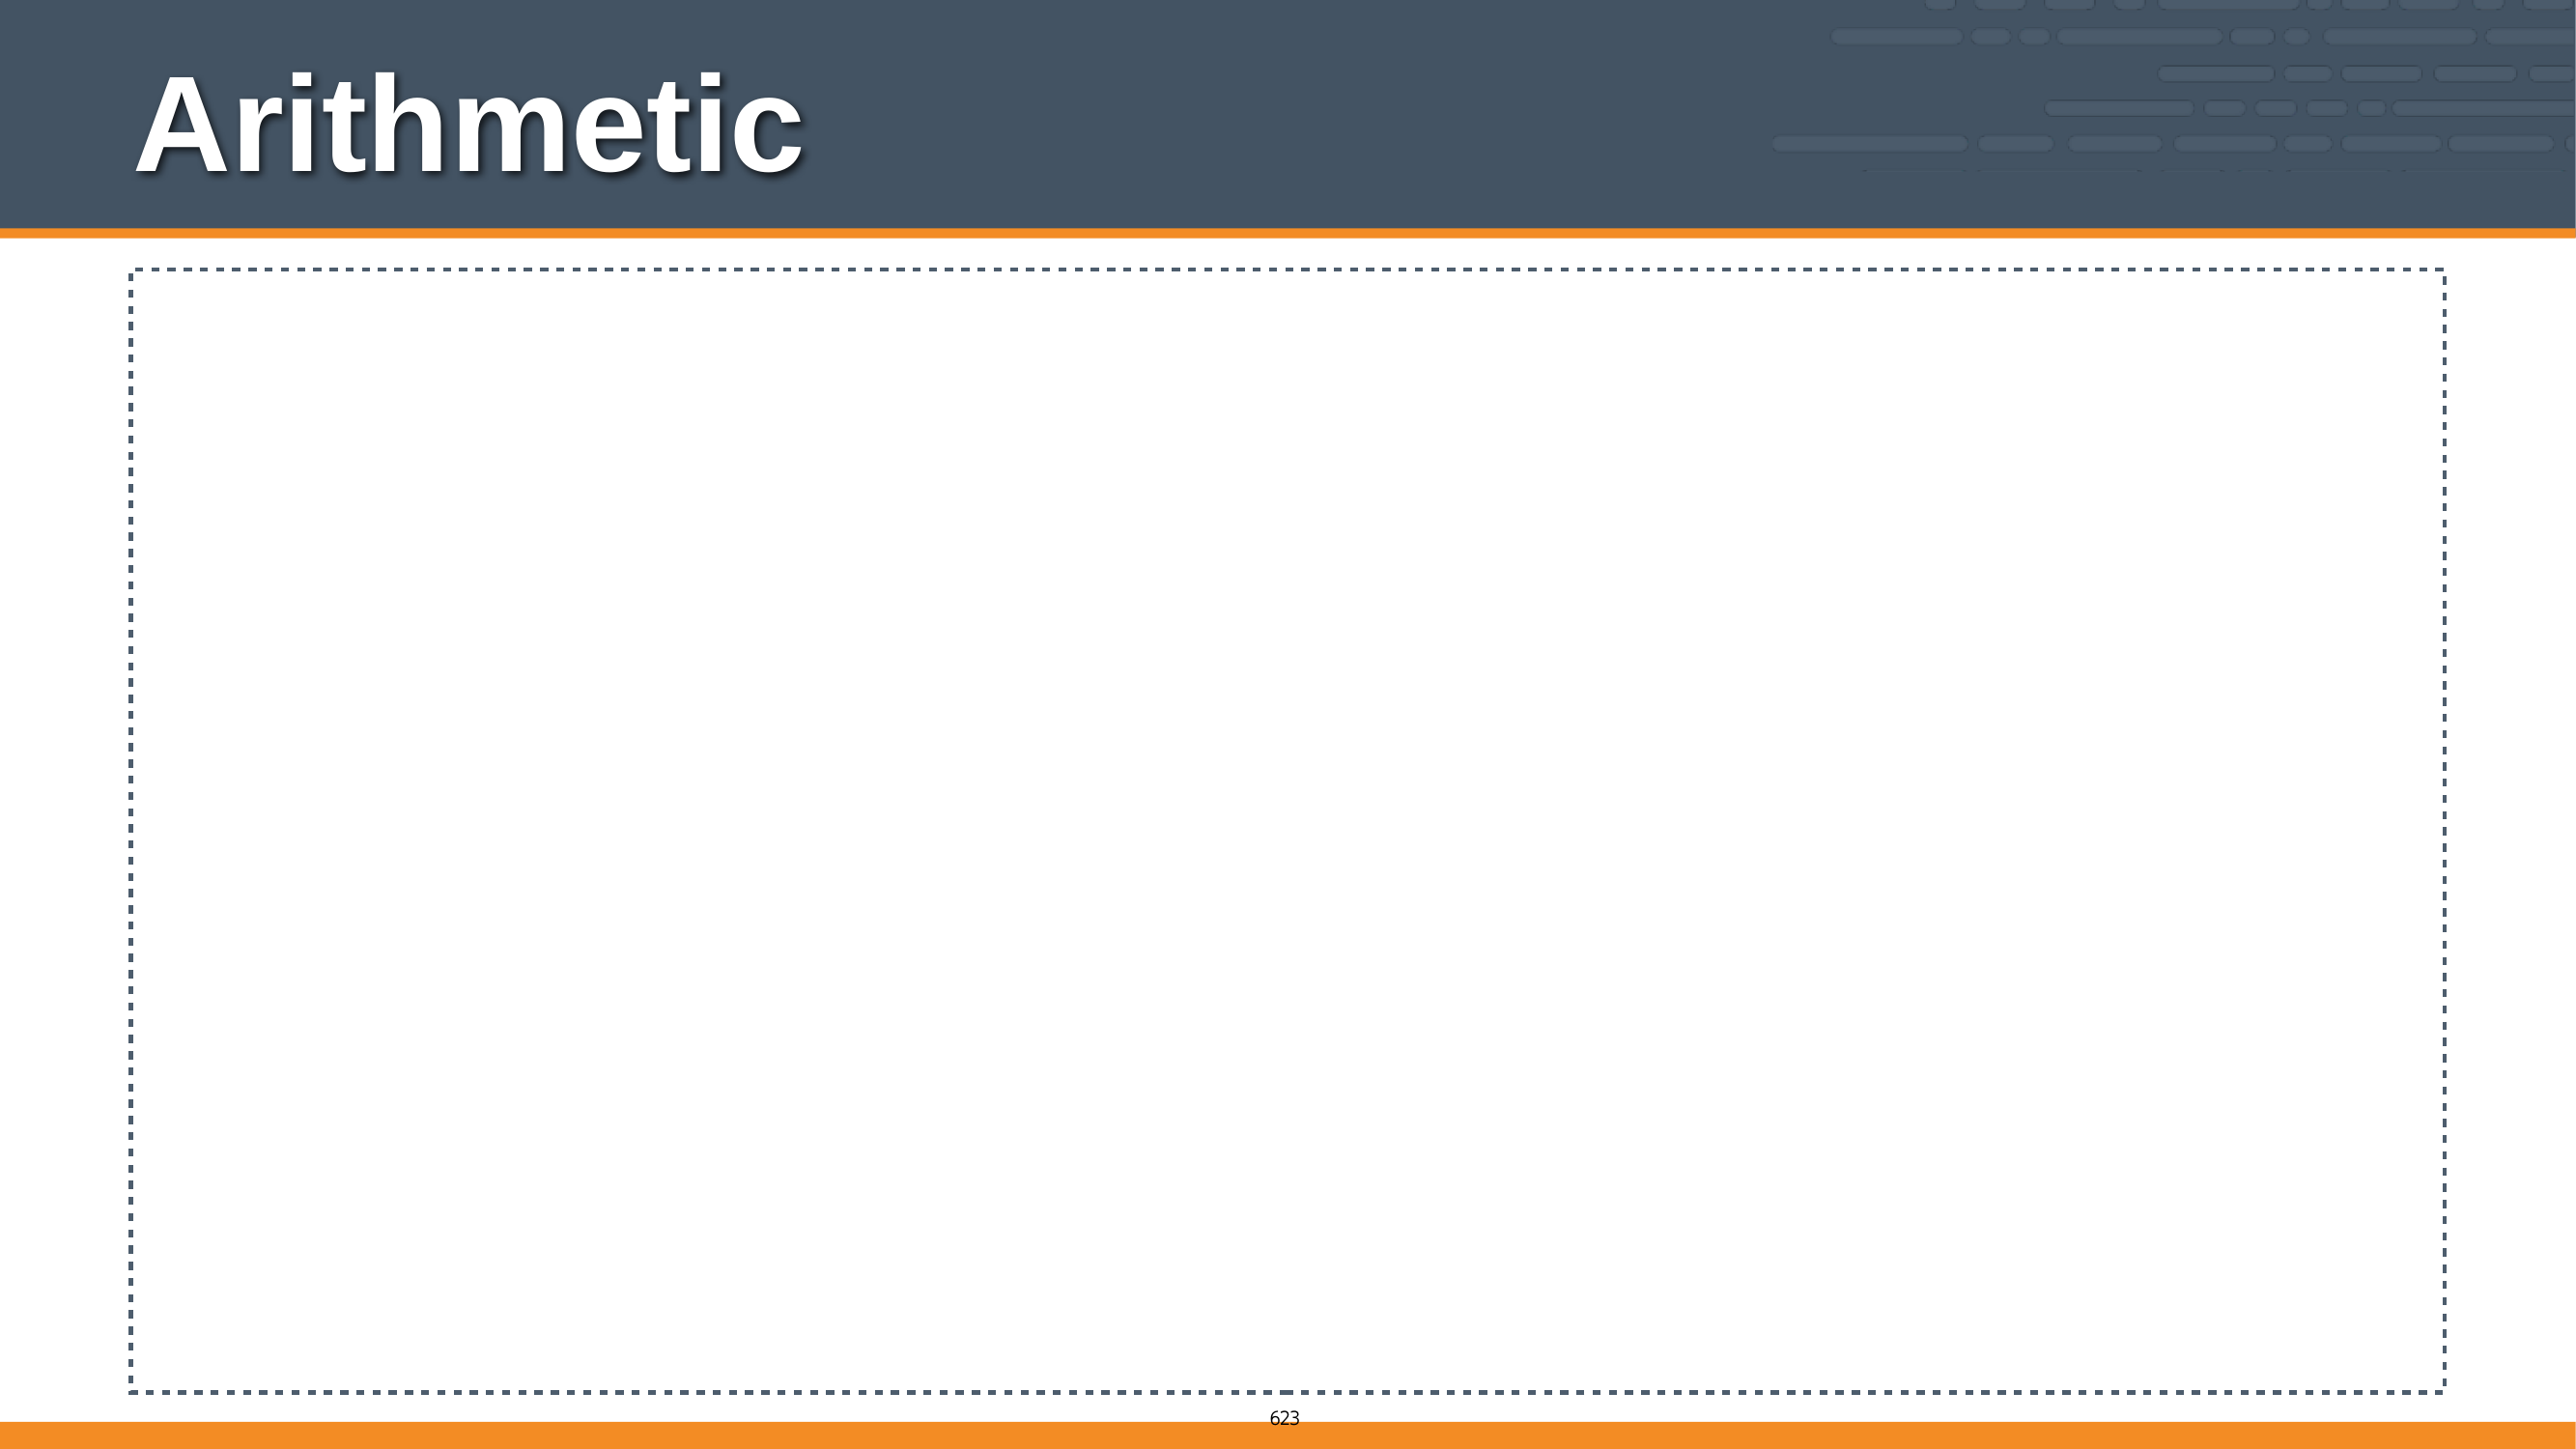

# Arithmetic
irb(main):003:0> 1 + 2
=> 3
623